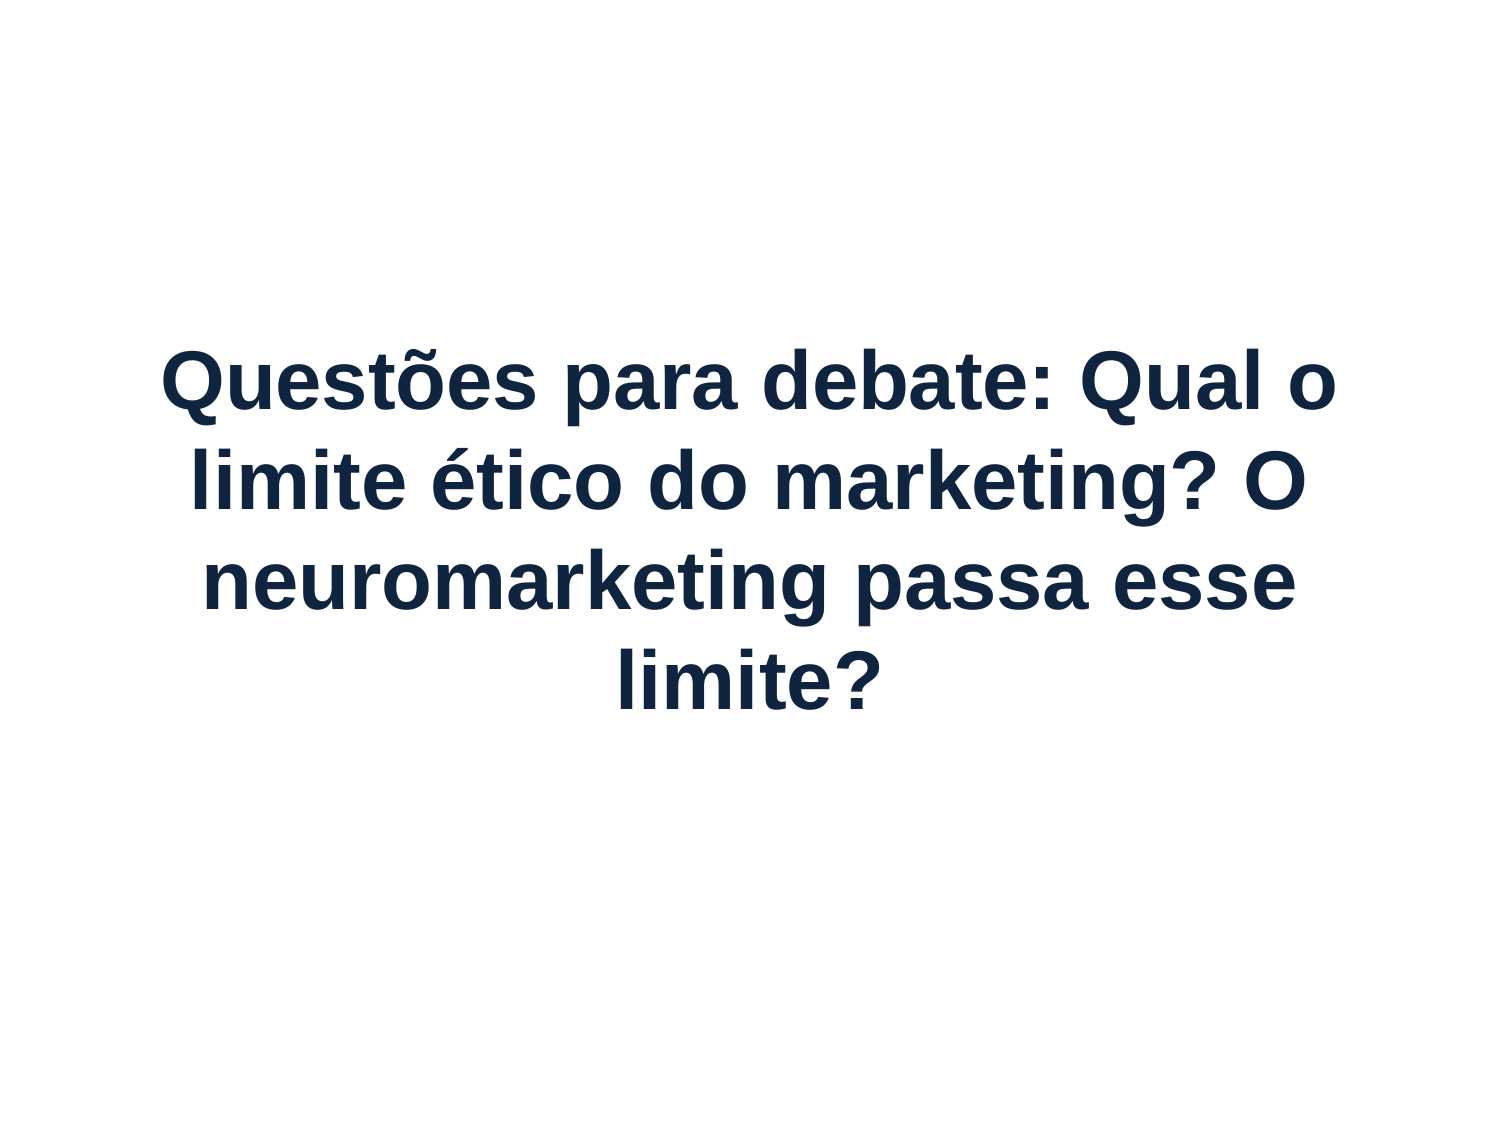

# Questões para debate: Qual o limite ético do marketing? O neuromarketing passa esse limite?